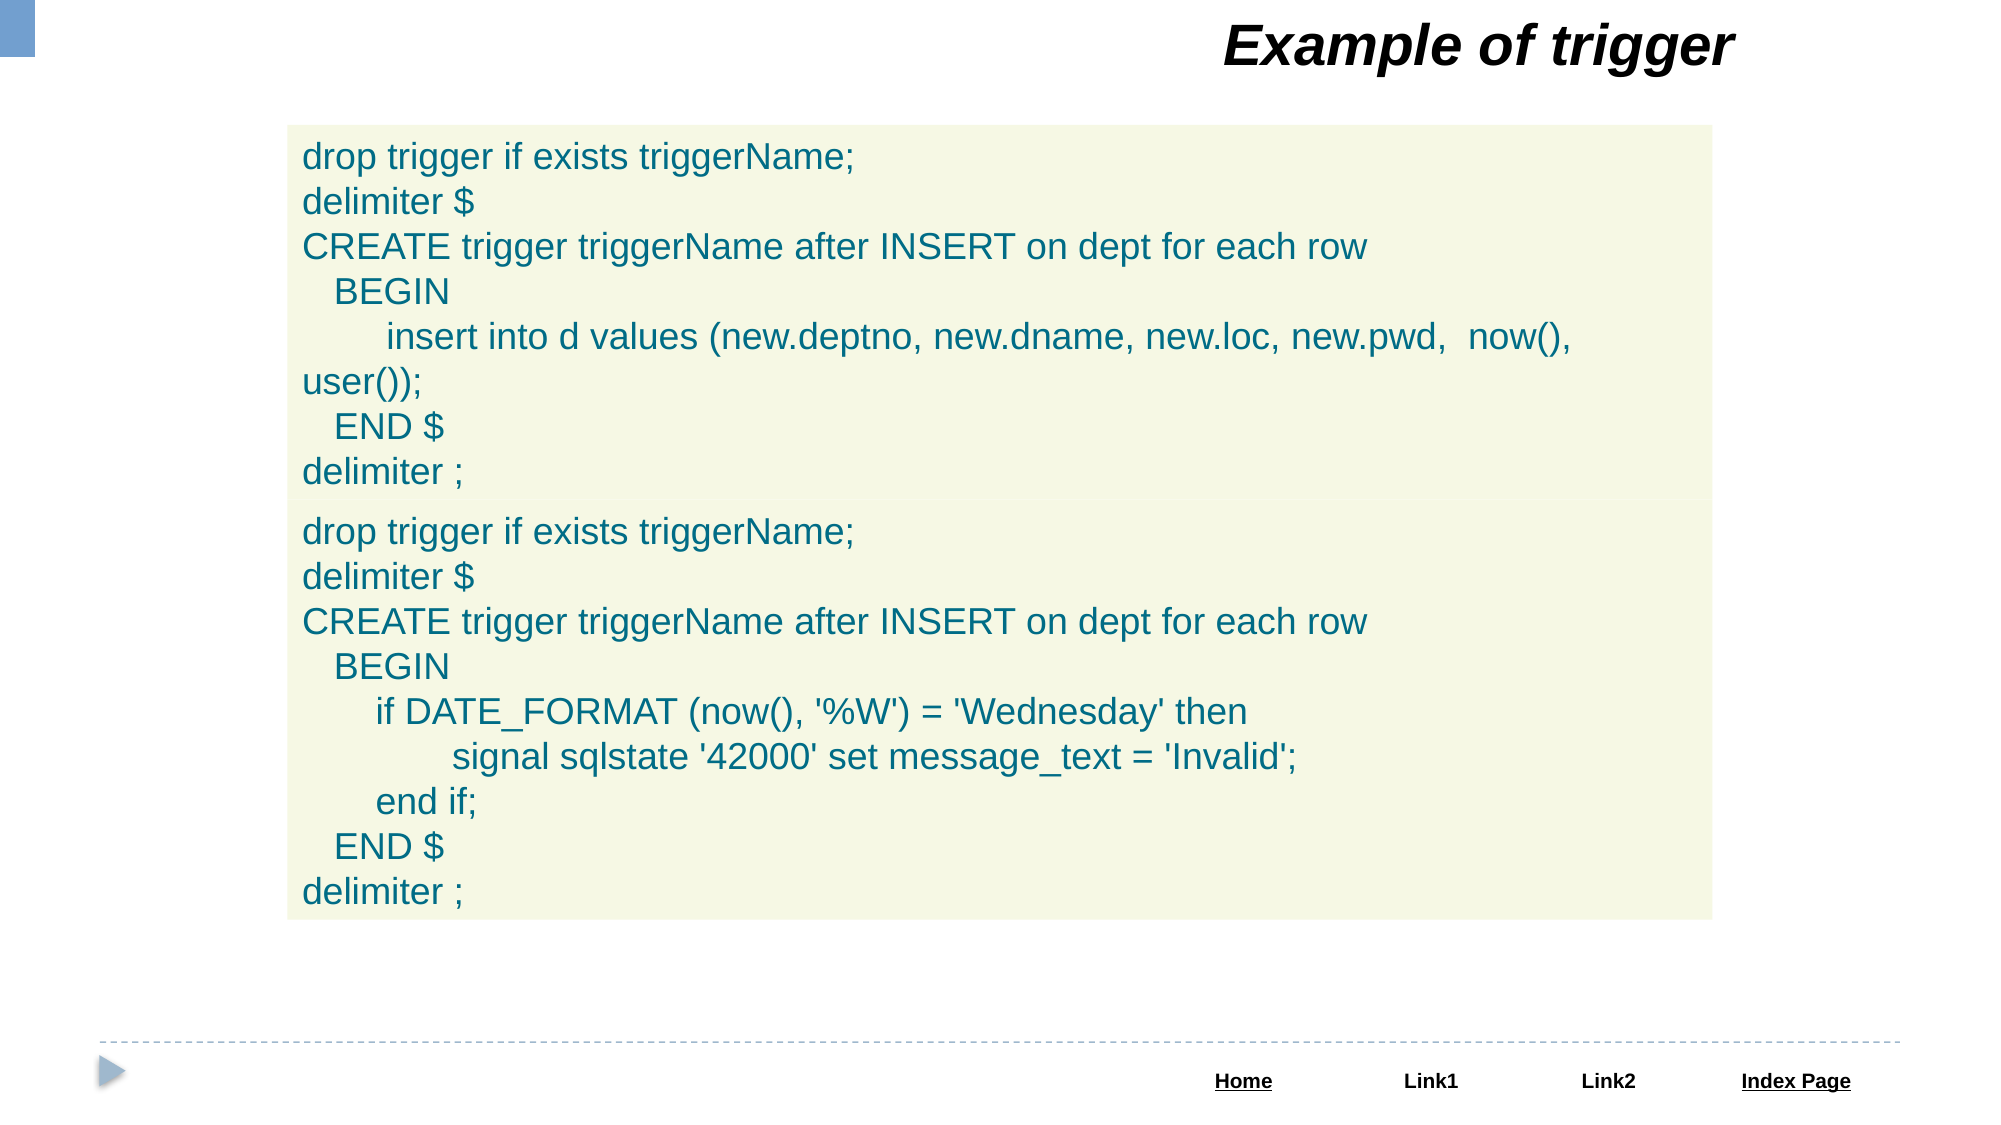

Example of trigger
drop trigger if exists triggerName;
delimiter $
CREATE trigger triggerName after INSERT on dept for each row
   BEGIN
        insert into d values (new.deptno, new.dname, new.loc, new.pwd,  now(), user());
   END $
delimiter ;
drop trigger if exists triggerName;
delimiter $
CREATE trigger triggerName after INSERT on dept for each row
   BEGIN
       if DATE_FORMAT (now(), '%W') = 'Wednesday' then
  	signal sqlstate '42000' set message_text = 'Invalid';
       end if;
   END $
delimiter ;